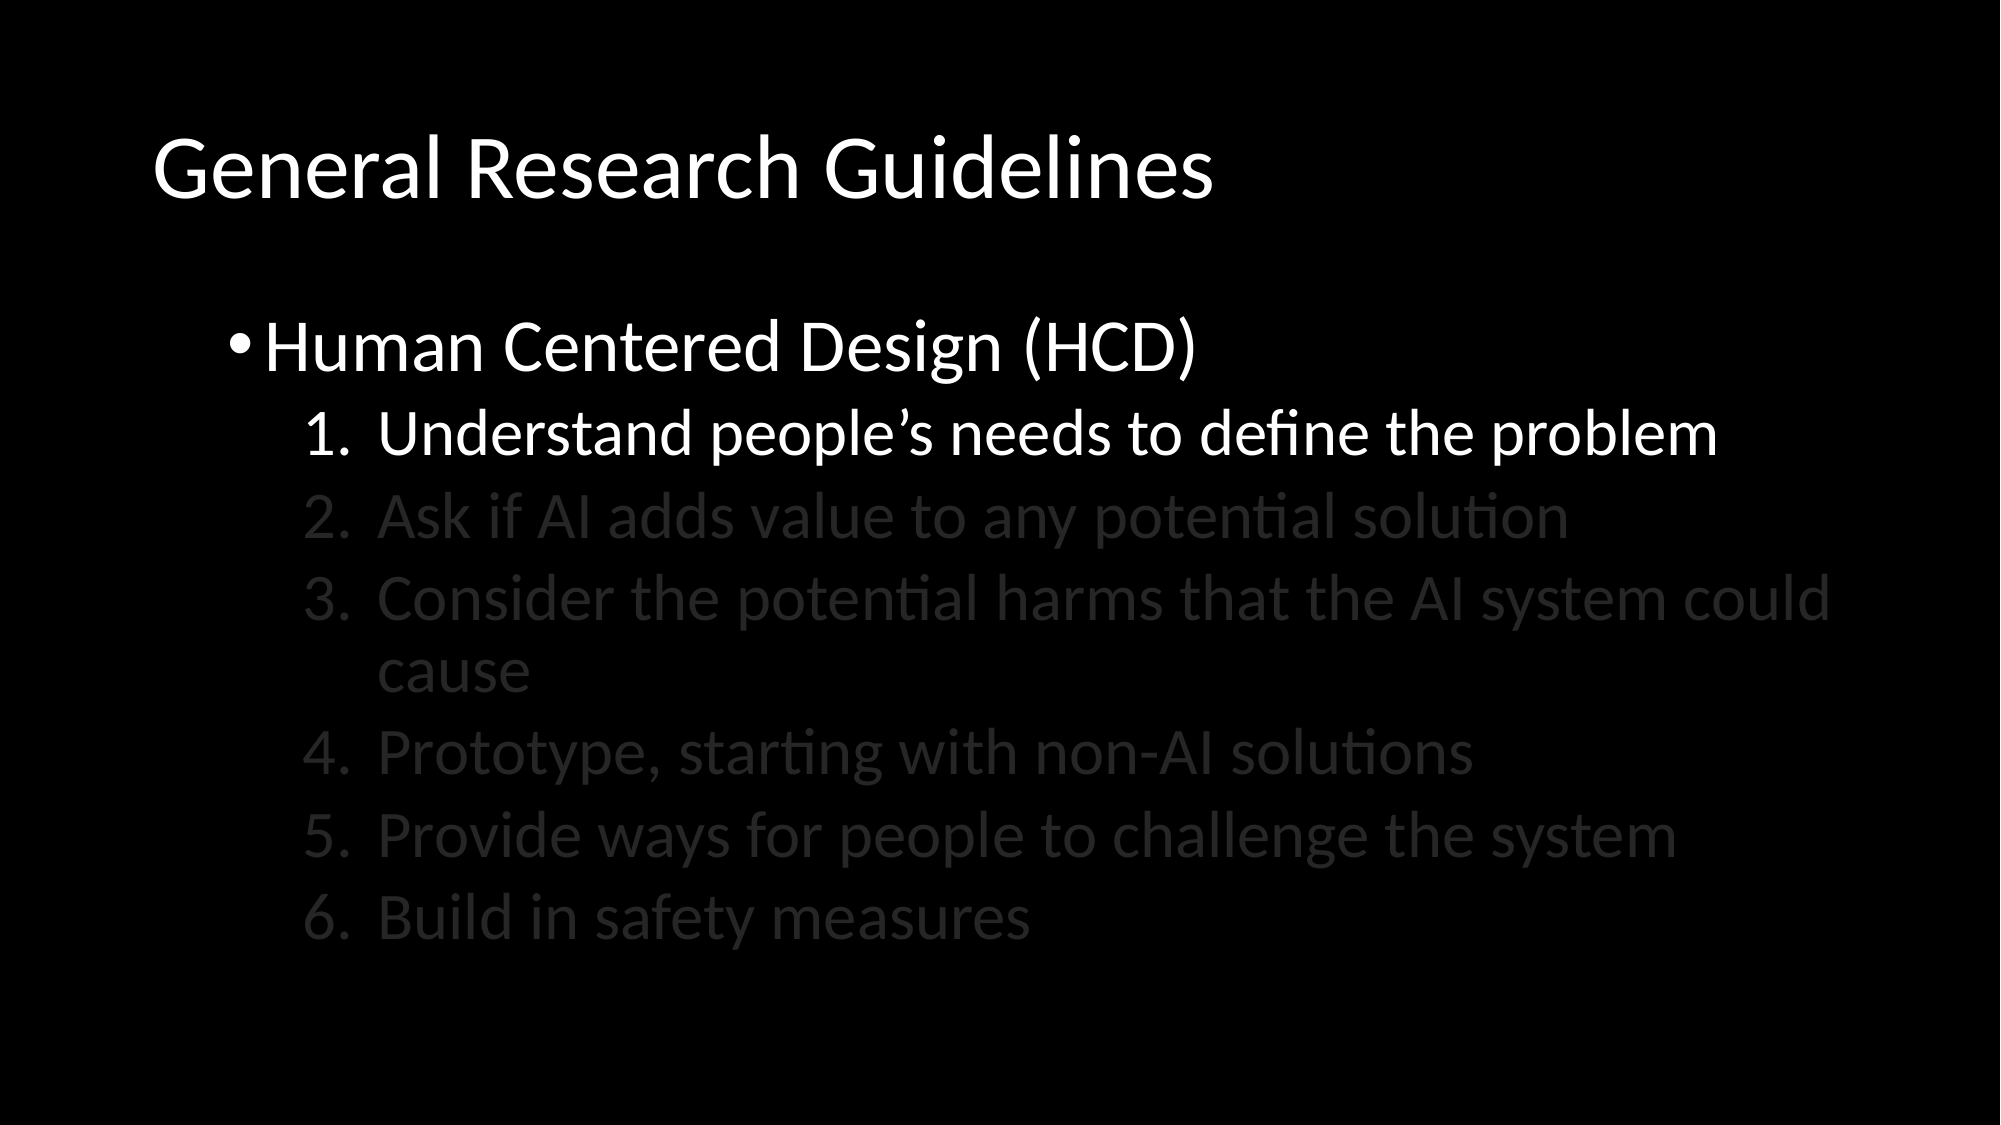

# General Research Guidelines
Human Centered Design (HCD)
Understand people’s needs to define the problem
Ask if AI adds value to any potential solution
Consider the potential harms that the AI system could cause
Prototype, starting with non-AI solutions
Provide ways for people to challenge the system
Build in safety measures